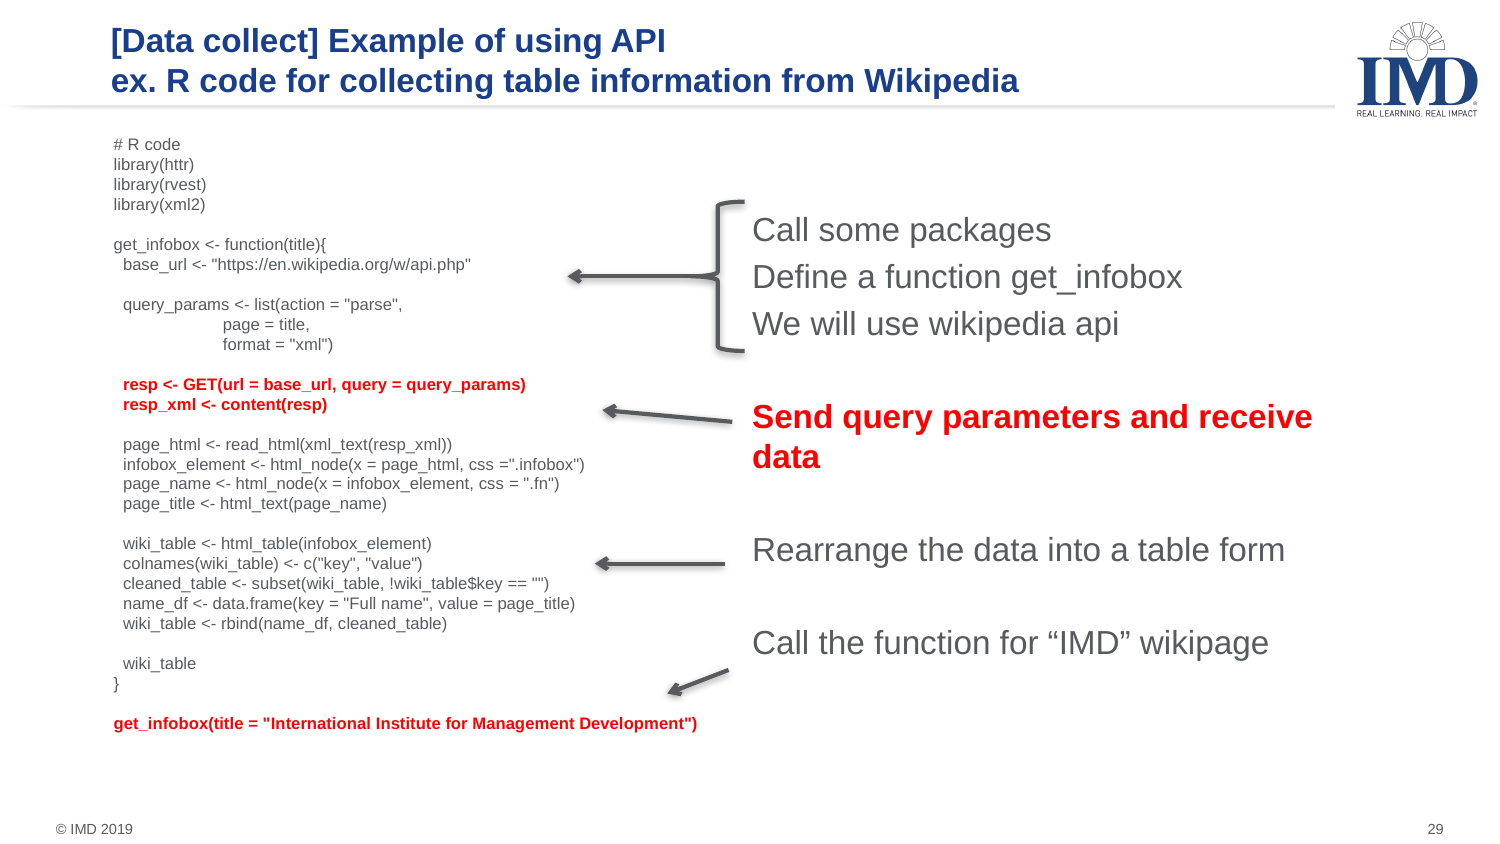

# [Data collect] Example of using API ex. R code for collecting table information from Wikipedia
# R code
library(httr)
library(rvest)
library(xml2)

get_infobox <- function(title){
  base_url <- "https://en.wikipedia.org/w/api.php"

  query_params <- list(action = "parse",
                       page = title,
                       format = "xml")

  resp <- GET(url = base_url, query = query_params)
  resp_xml <- content(resp)

  page_html <- read_html(xml_text(resp_xml))
  infobox_element <- html_node(x = page_html, css =".infobox")
  page_name <- html_node(x = infobox_element, css = ".fn")
  page_title <- html_text(page_name)

  wiki_table <- html_table(infobox_element)
  colnames(wiki_table) <- c("key", "value")
  cleaned_table <- subset(wiki_table, !wiki_table$key == "")
  name_df <- data.frame(key = "Full name", value = page_title)
  wiki_table <- rbind(name_df, cleaned_table)

  wiki_table
}

get_infobox(title = "International Institute for Management Development")

Call some packages
Define a function get_infobox
We will use wikipedia api

Send query parameters and receive data

Rearrange the data into a table form

Call the function for “IMD” wikipage

29